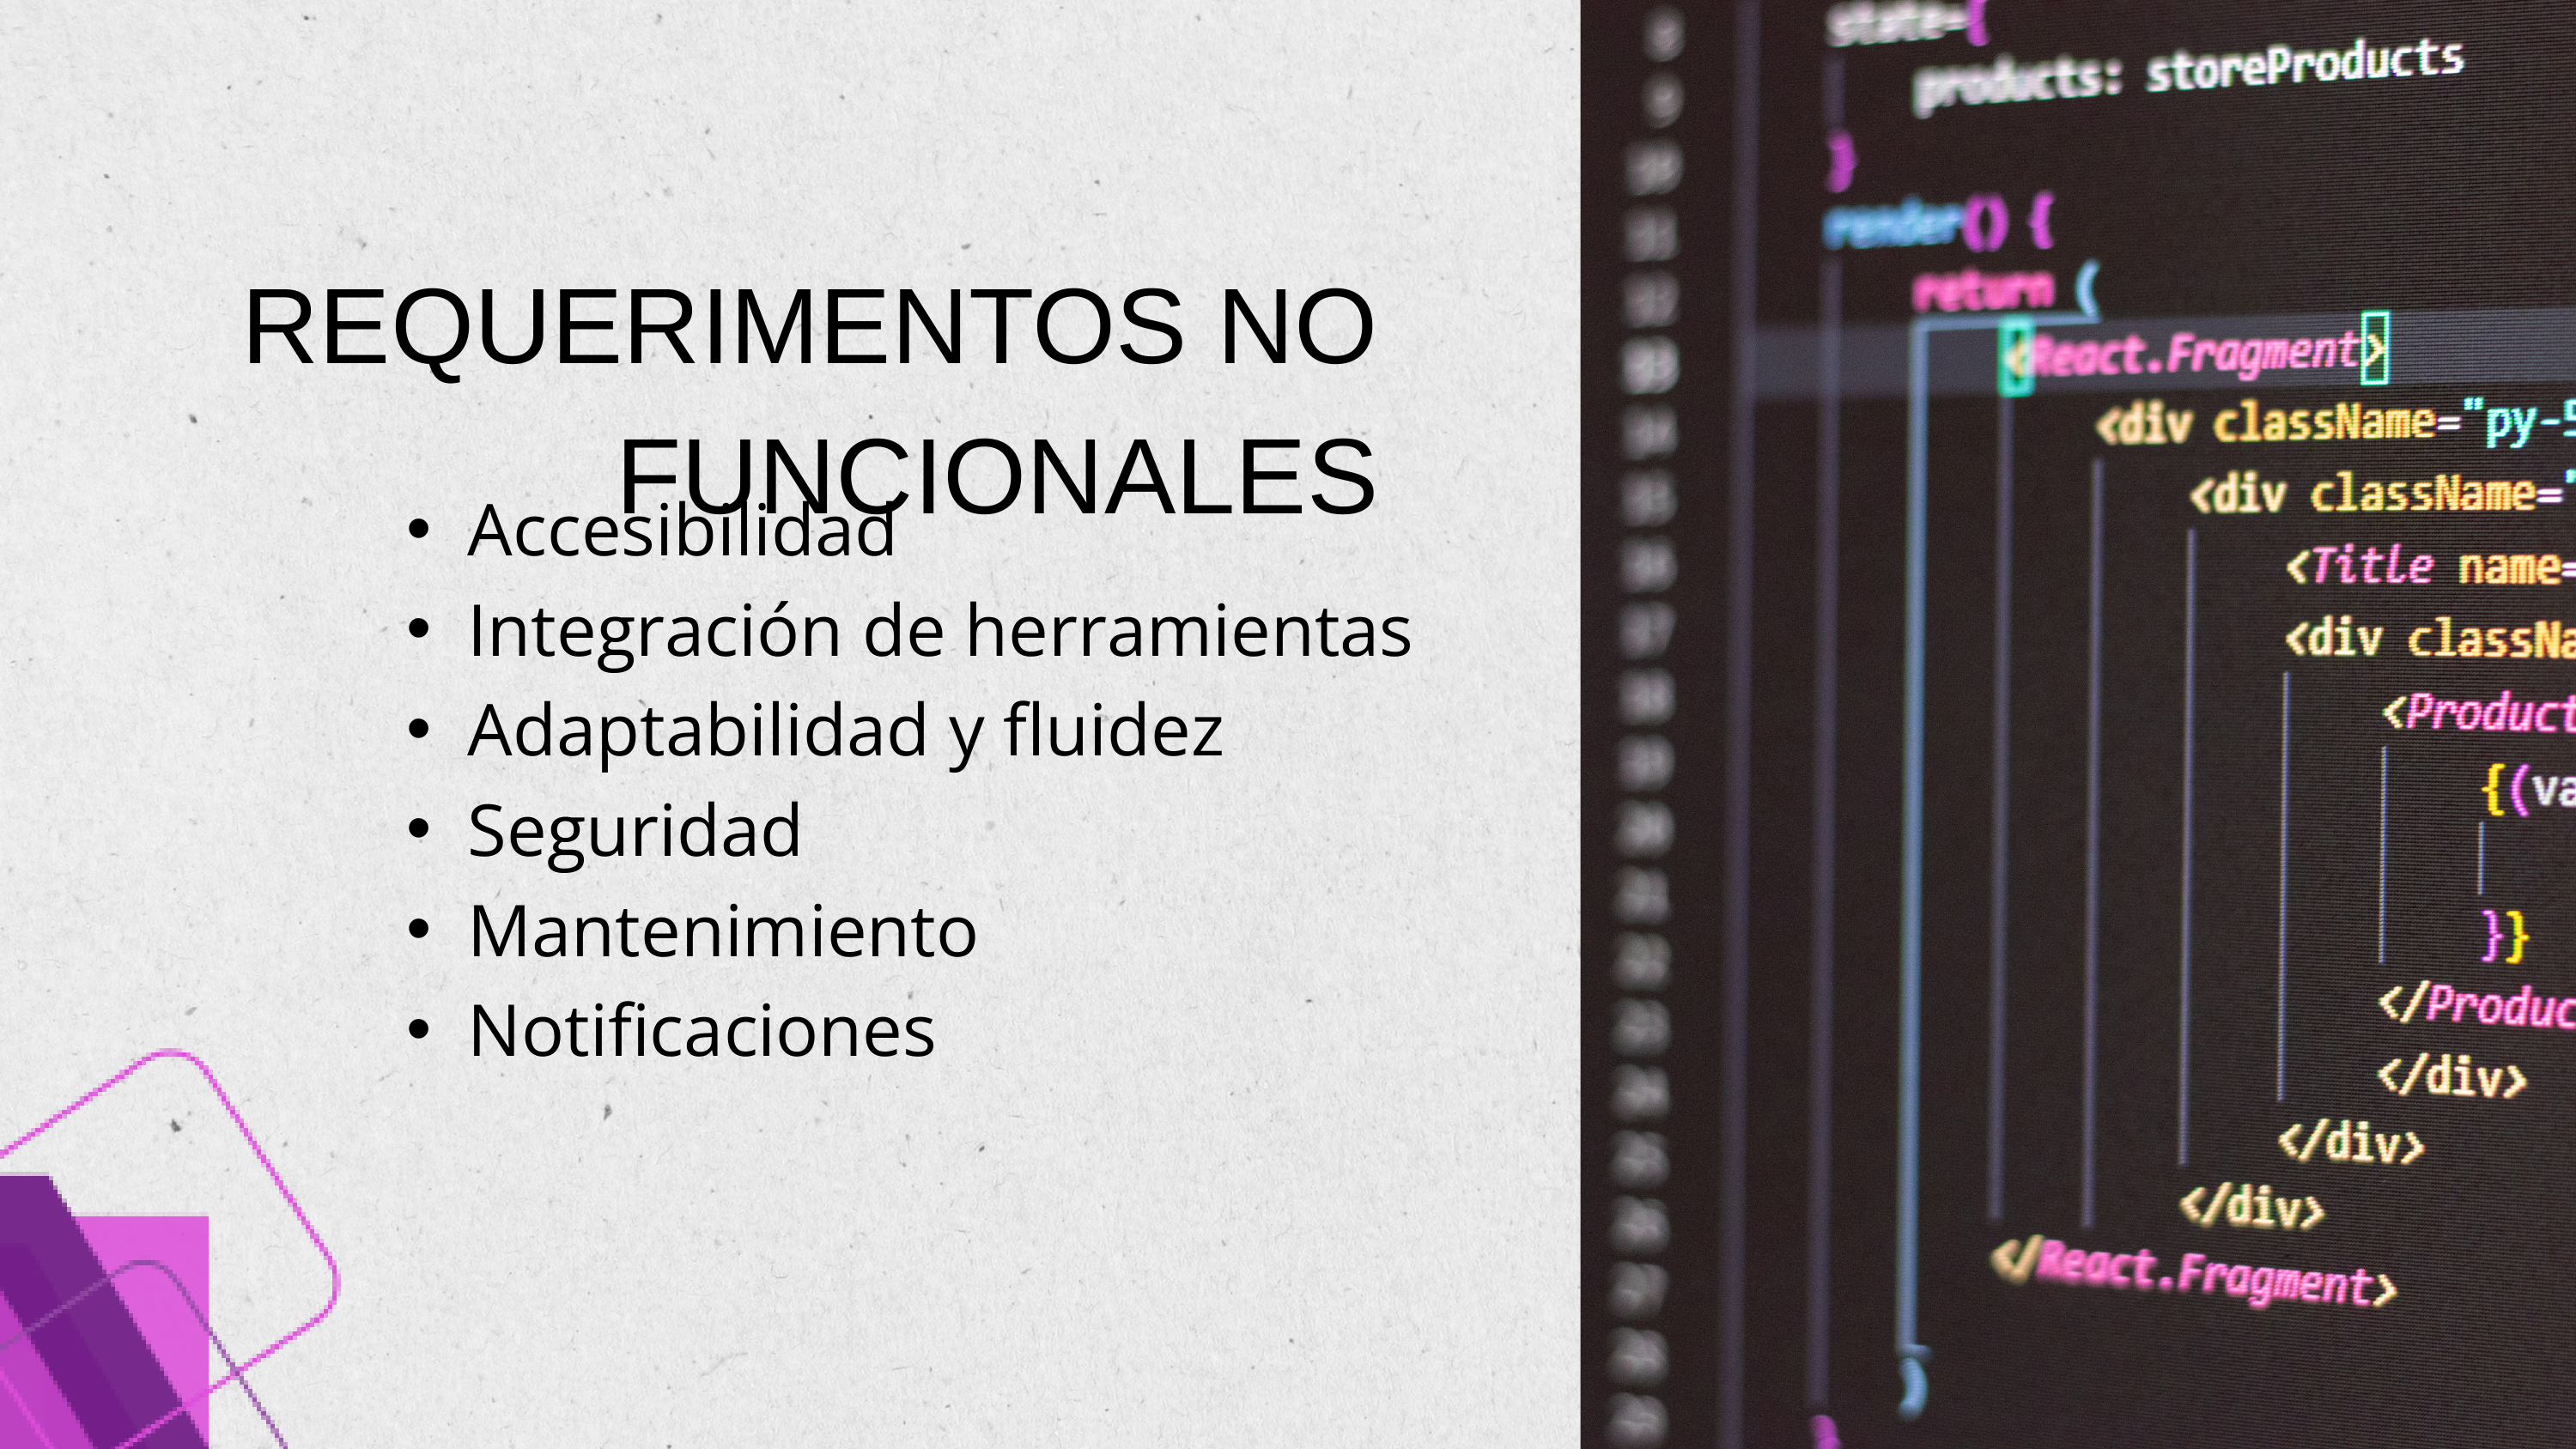

REQUERIMENTOS NO FUNCIONALES

Accesibilidad
Integración de herramientas
Adaptabilidad y fluidez
Seguridad
Mantenimiento
Notificaciones